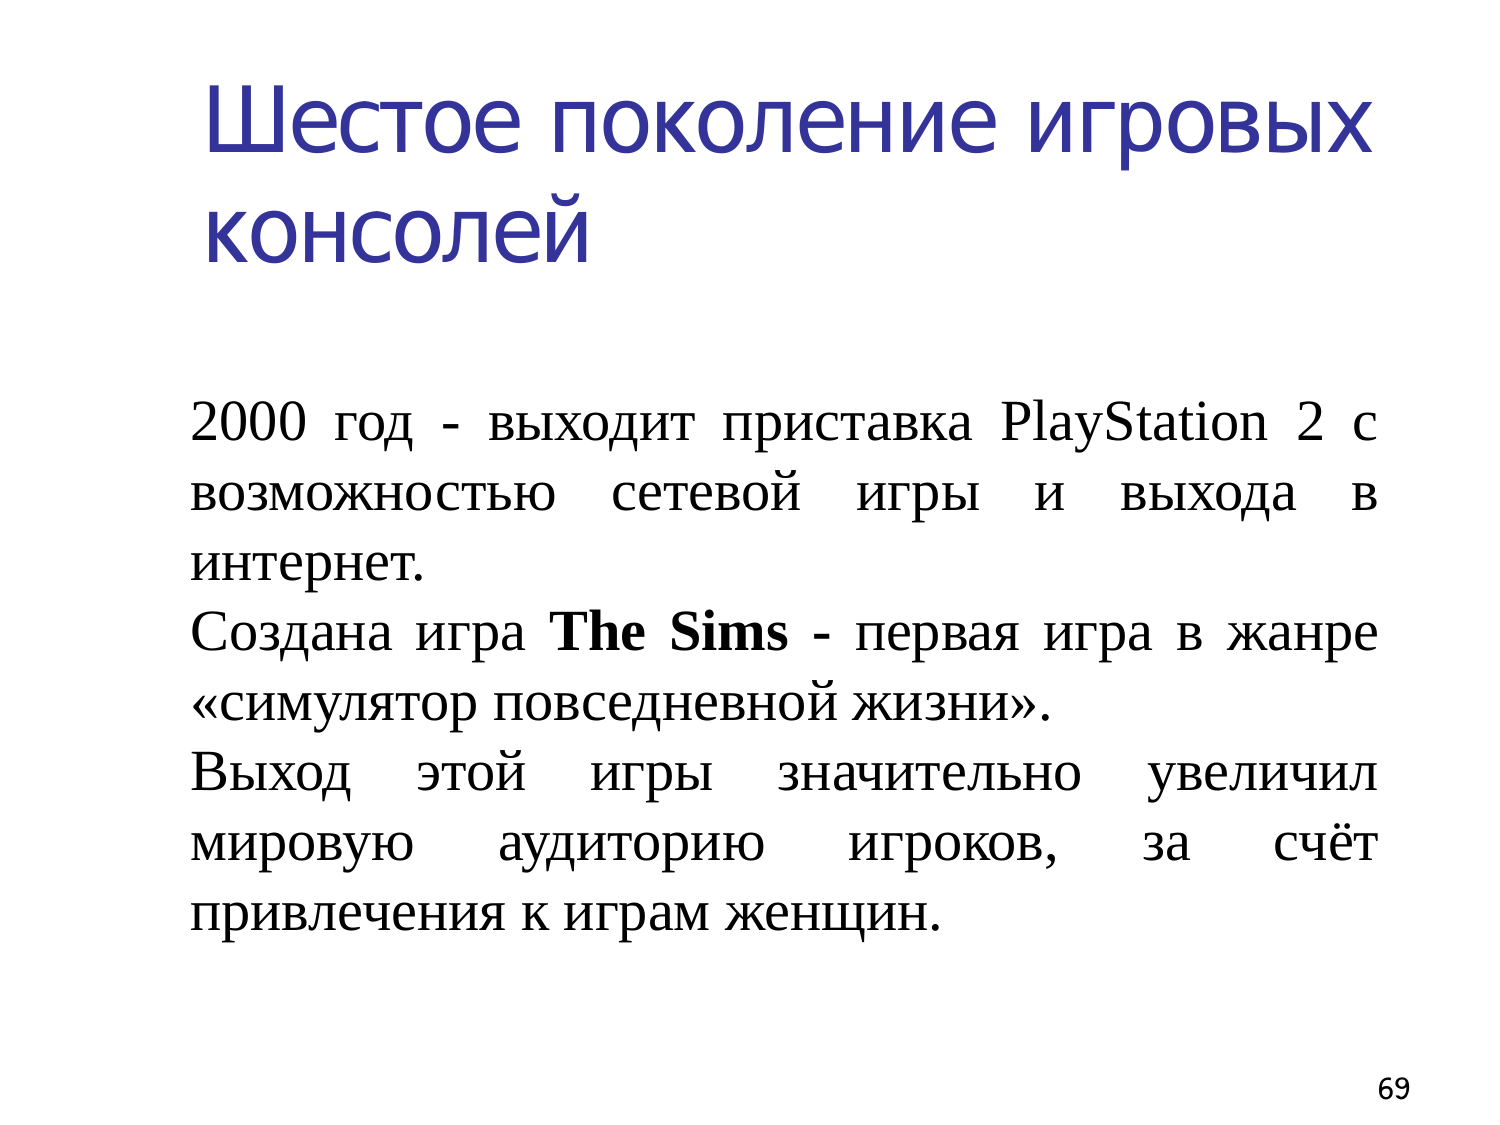

# Шестое поколение игровых консолей
2000 год - выходит приставка PlayStation 2 с возможностью сетевой игры и выхода в интернет.
Создана игра The Sims - первая игра в жанре «симулятор повседневной жизни».
Выход этой игры значительно увеличил мировую аудиторию игроков, за счёт привлечения к играм женщин.
69